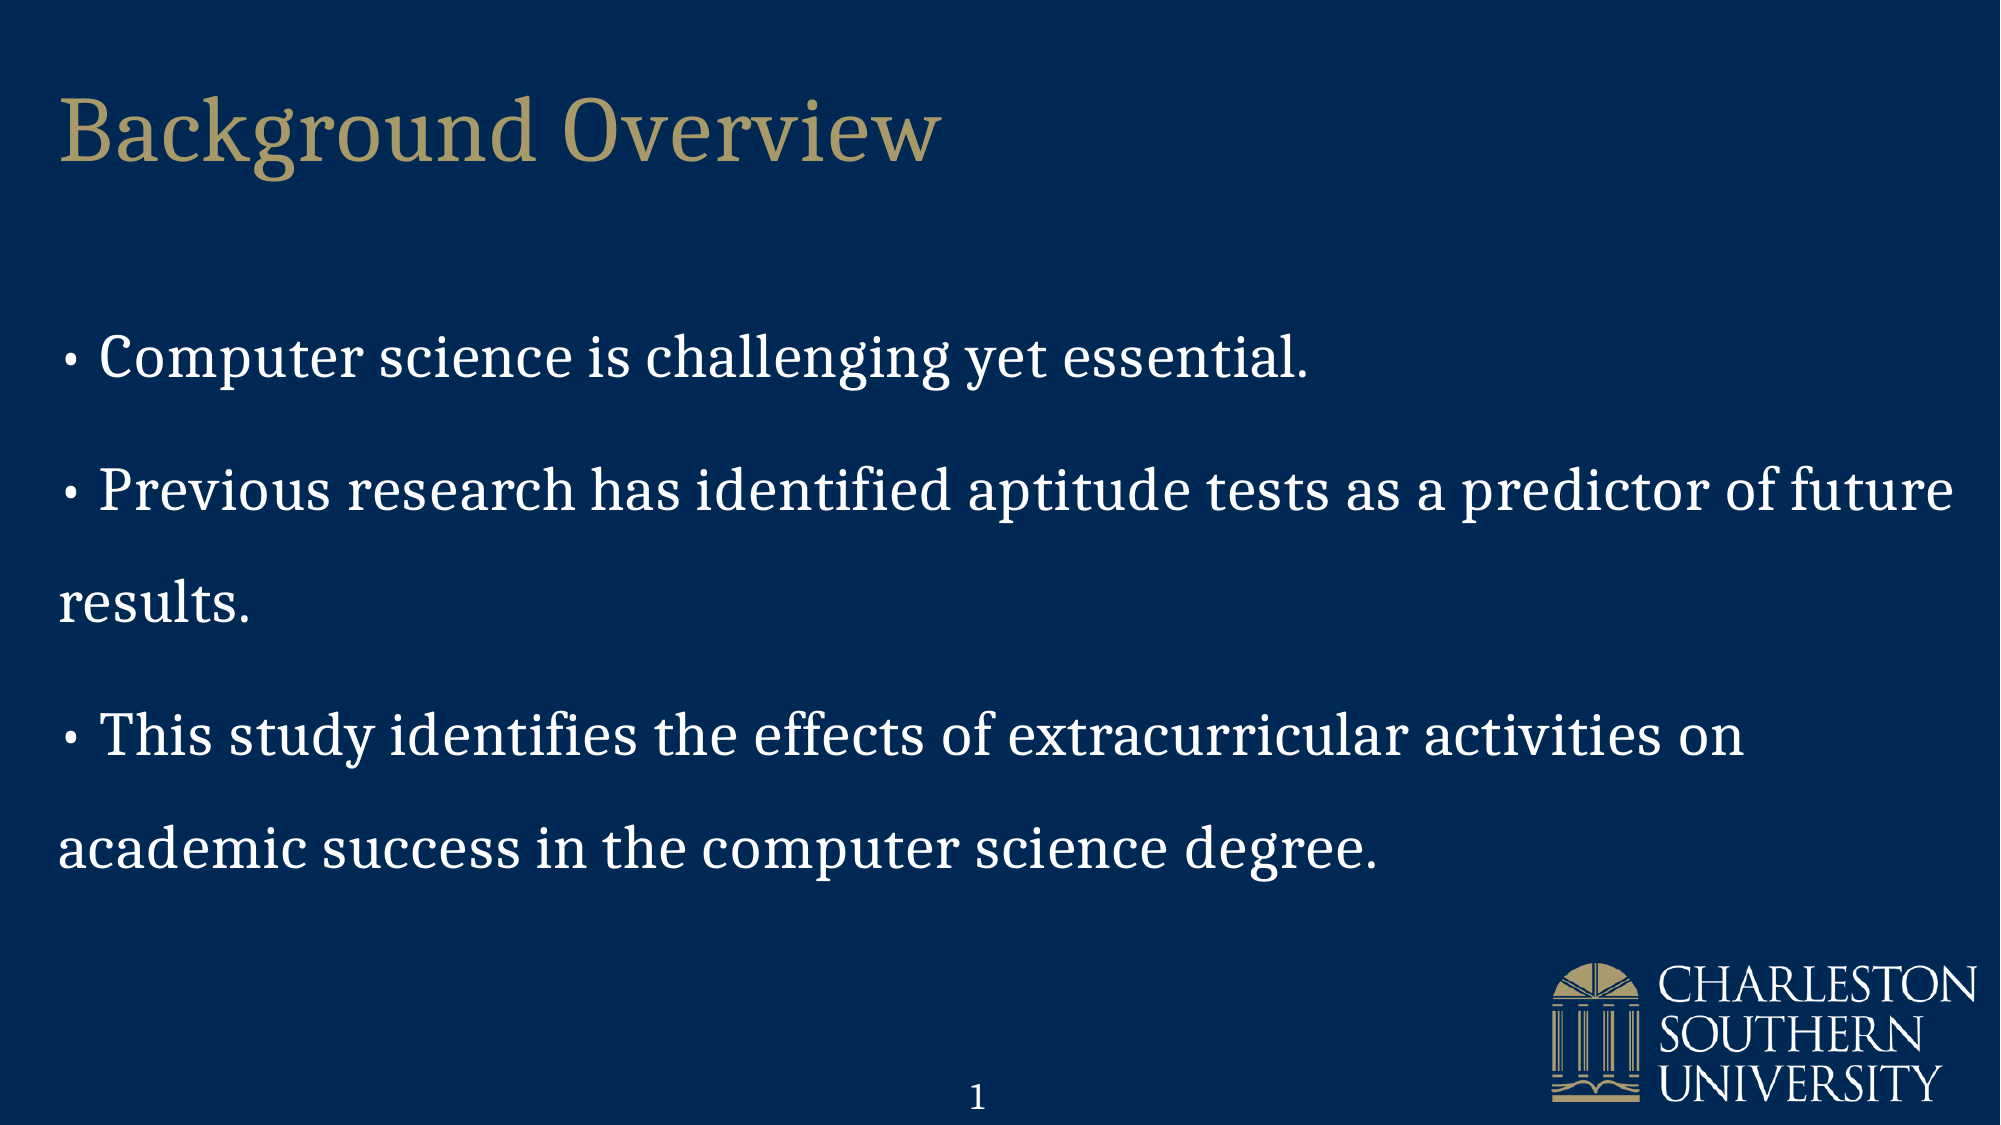

Background Overview

• Computer science is challenging yet essential.
• Previous research has identified aptitude tests as a predictor of future results.
• This study identifies the effects of extracurricular activities on academic success in the computer science degree.
1